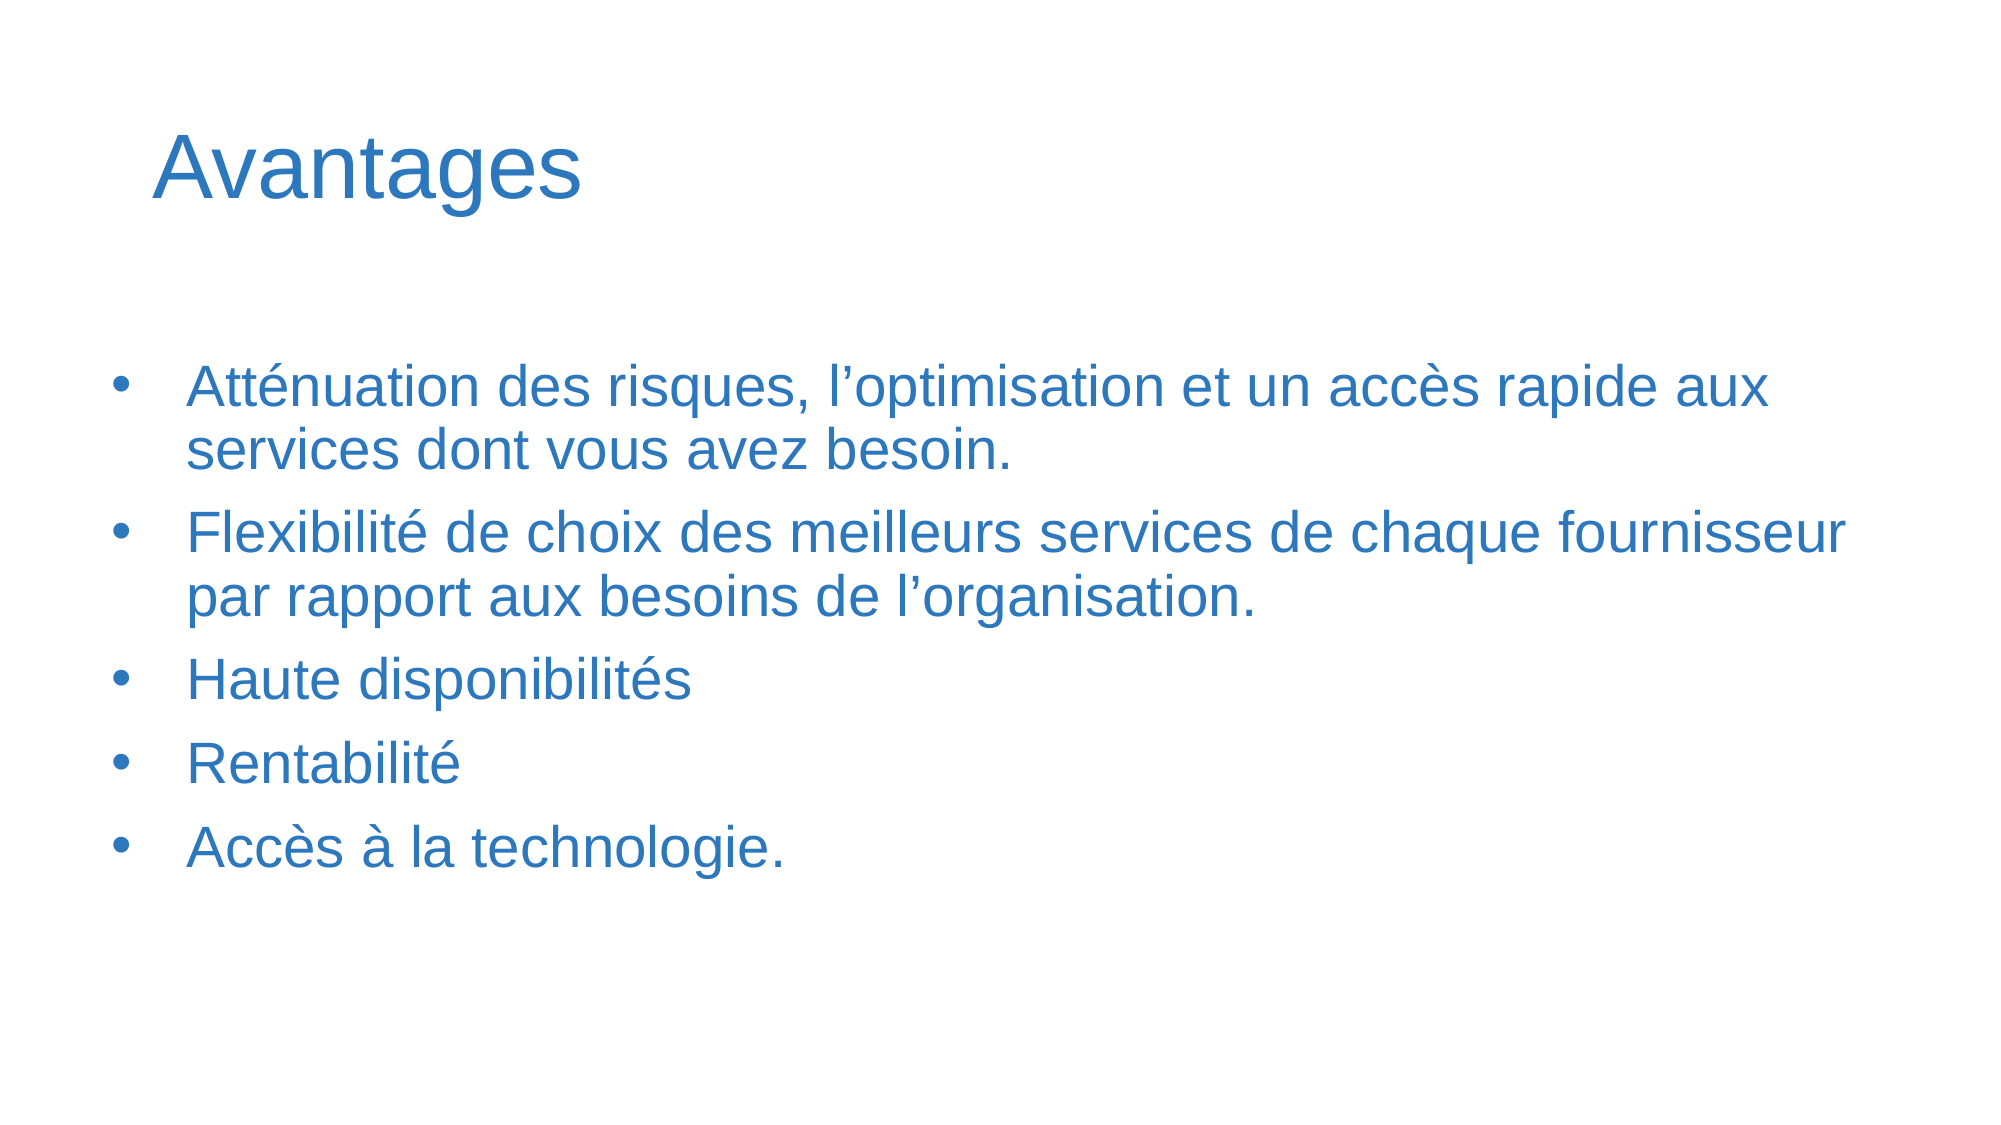

# Avantages
Atténuation des risques, l’optimisation et un accès rapide aux services dont vous avez besoin.
Flexibilité de choix des meilleurs services de chaque fournisseur par rapport aux besoins de l’organisation.
Haute disponibilités
Rentabilité
Accès à la technologie.